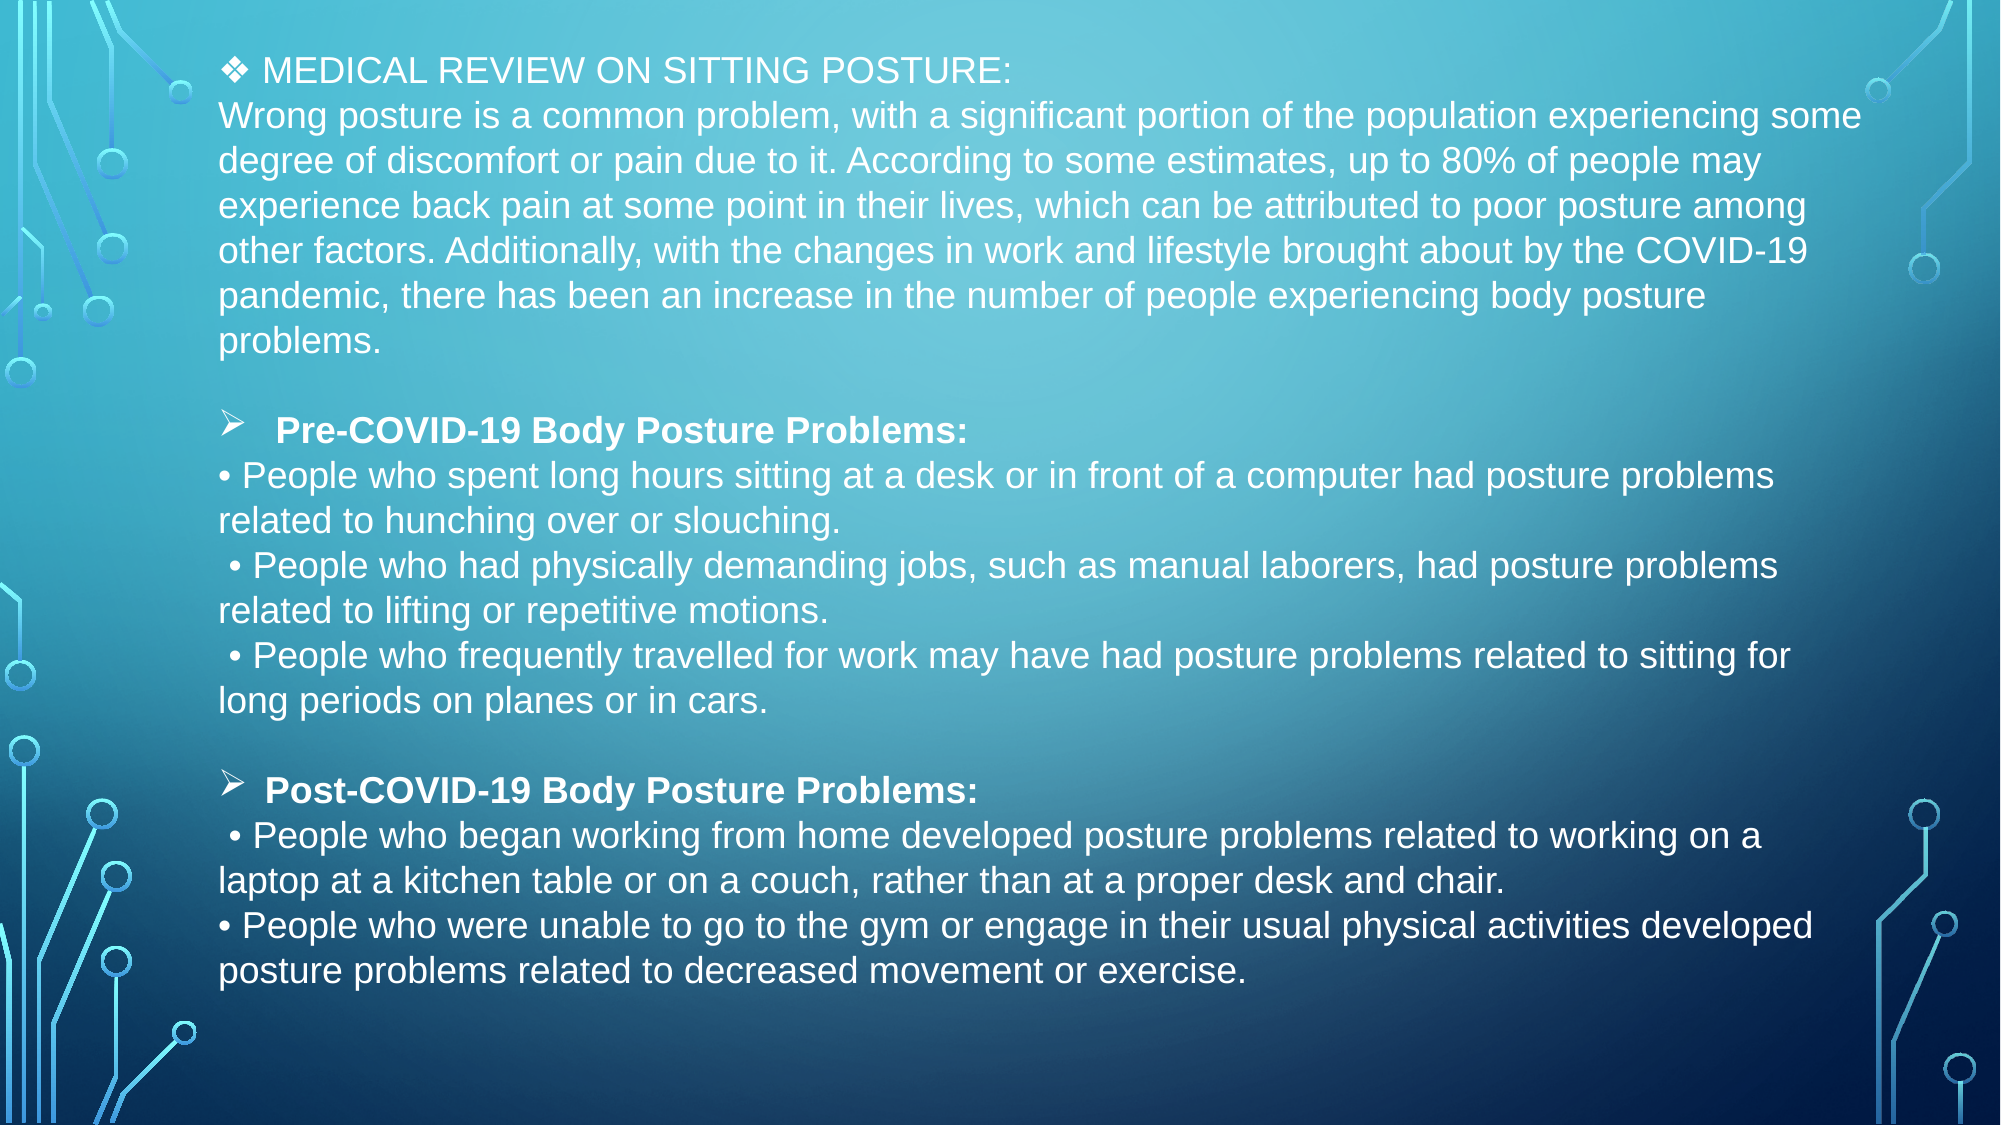

❖ MEDICAL REVIEW ON SITTING POSTURE:
Wrong posture is a common problem, with a significant portion of the population experiencing some degree of discomfort or pain due to it. According to some estimates, up to 80% of people may experience back pain at some point in their lives, which can be attributed to poor posture among other factors. Additionally, with the changes in work and lifestyle brought about by the COVID-19 pandemic, there has been an increase in the number of people experiencing body posture problems.

 Pre-COVID-19 Body Posture Problems:
• People who spent long hours sitting at a desk or in front of a computer had posture problems related to hunching over or slouching.
 • People who had physically demanding jobs, such as manual laborers, had posture problems related to lifting or repetitive motions.
 • People who frequently travelled for work may have had posture problems related to sitting for long periods on planes or in cars.

Post-COVID-19 Body Posture Problems:
 • People who began working from home developed posture problems related to working on a laptop at a kitchen table or on a couch, rather than at a proper desk and chair.
• People who were unable to go to the gym or engage in their usual physical activities developed posture problems related to decreased movement or exercise.